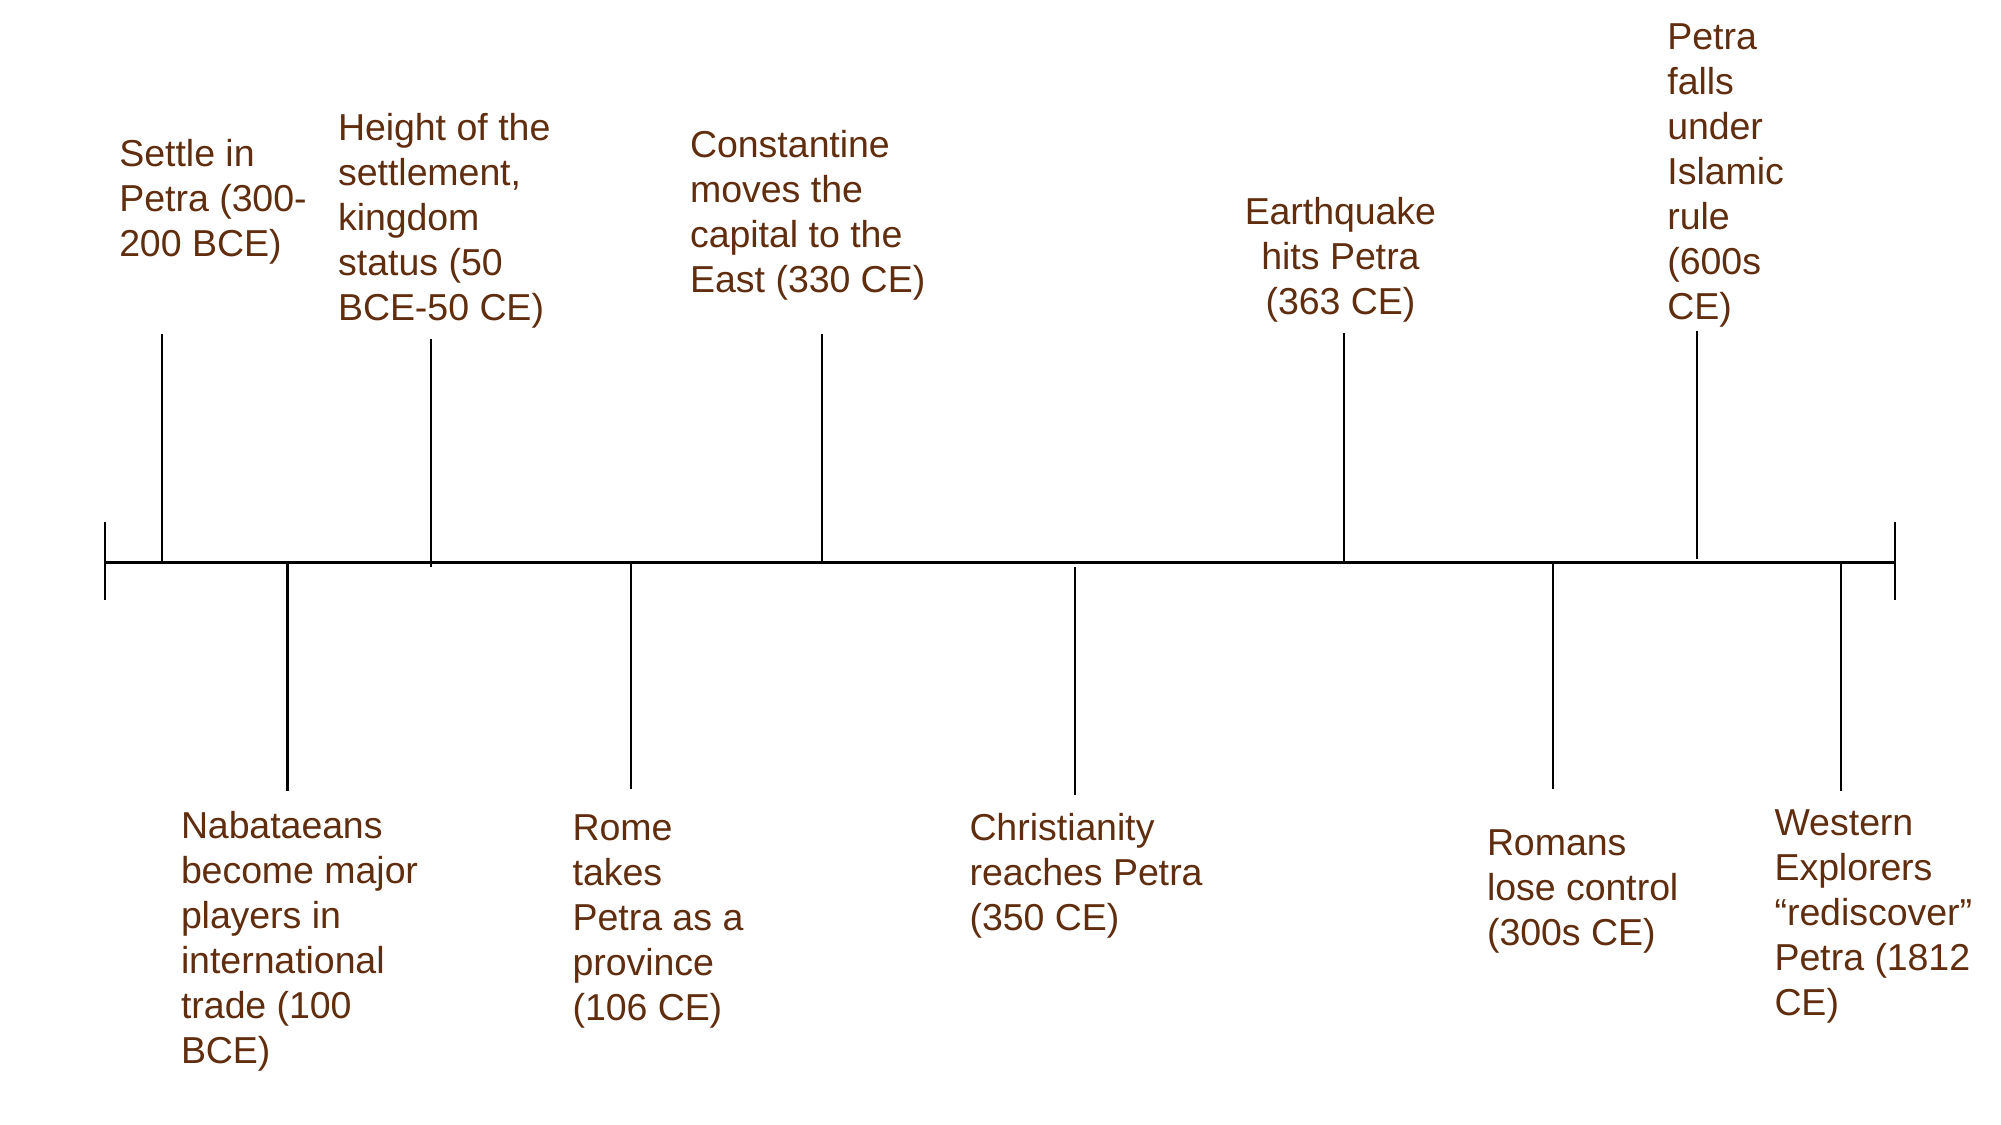

Petra falls under Islamic rule (600s CE)
Height of the settlement, kingdom status (50 BCE-50 CE)
Constantine moves the capital to the East (330 CE)
Settle in Petra (300-200 BCE)
Earthquake hits Petra (363 CE)
Western Explorers “rediscover” Petra (1812 CE)
Nabataeans become major players in international trade (100 BCE)
Rome takes Petra as a province (106 CE)
Christianity reaches Petra (350 CE)
Romans lose control (300s CE)